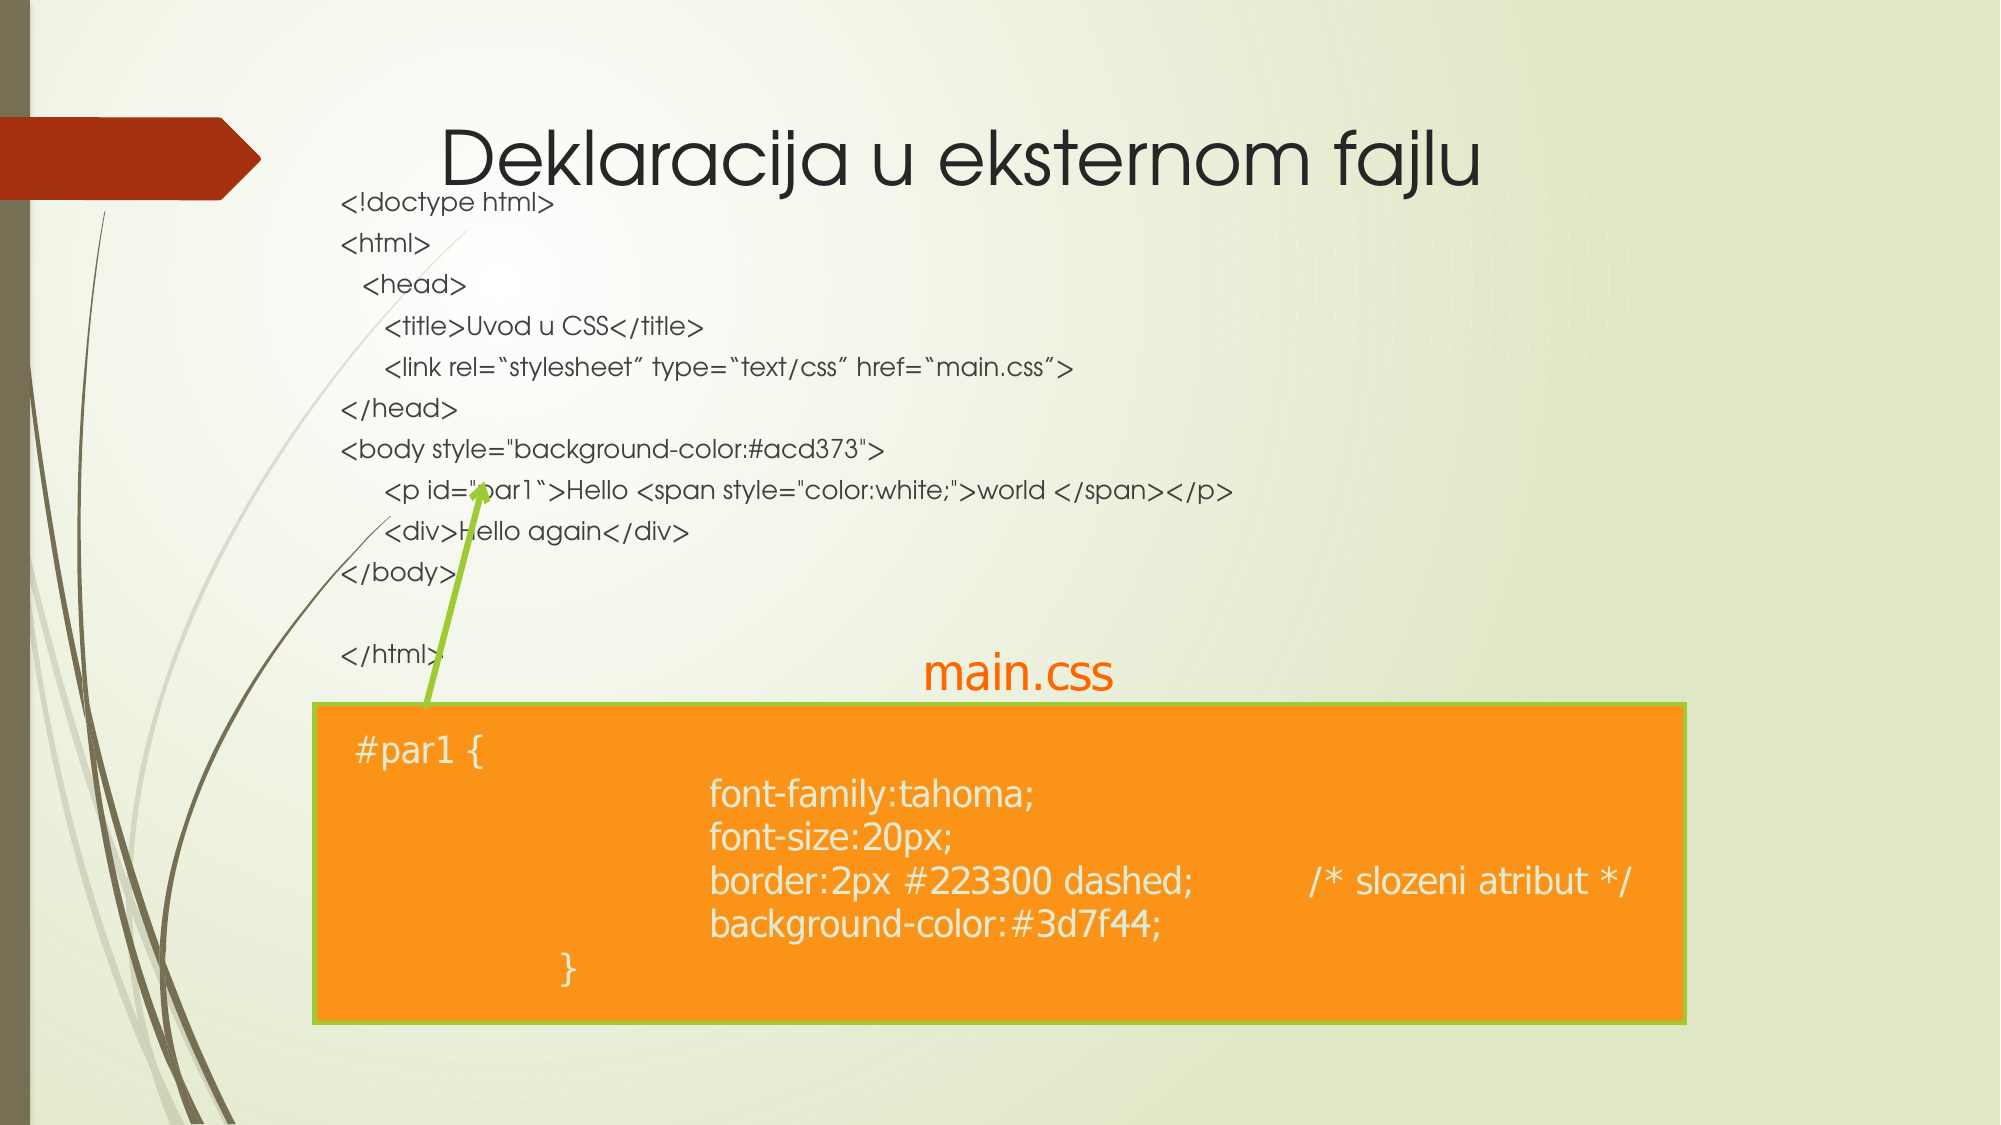

# Deklaracija u eksternom fajlu
<!doctype html>
<html>
   <head>
      <title>Uvod u CSS</title>
      <link rel=“stylesheet” type=“text/css” href=“main.css”>
</head>
<body style="background-color:#acd373">
      <p id="par1“>Hello <span style="color:white;">world </span></p>
      <div>Hello again</div>
</body>

</html>

main.css

#par1 {
			font-family:tahoma;
			font-size:20px;
			border:2px #223300 dashed;	/* slozeni atribut */
			background-color:#3d7f44;
		}